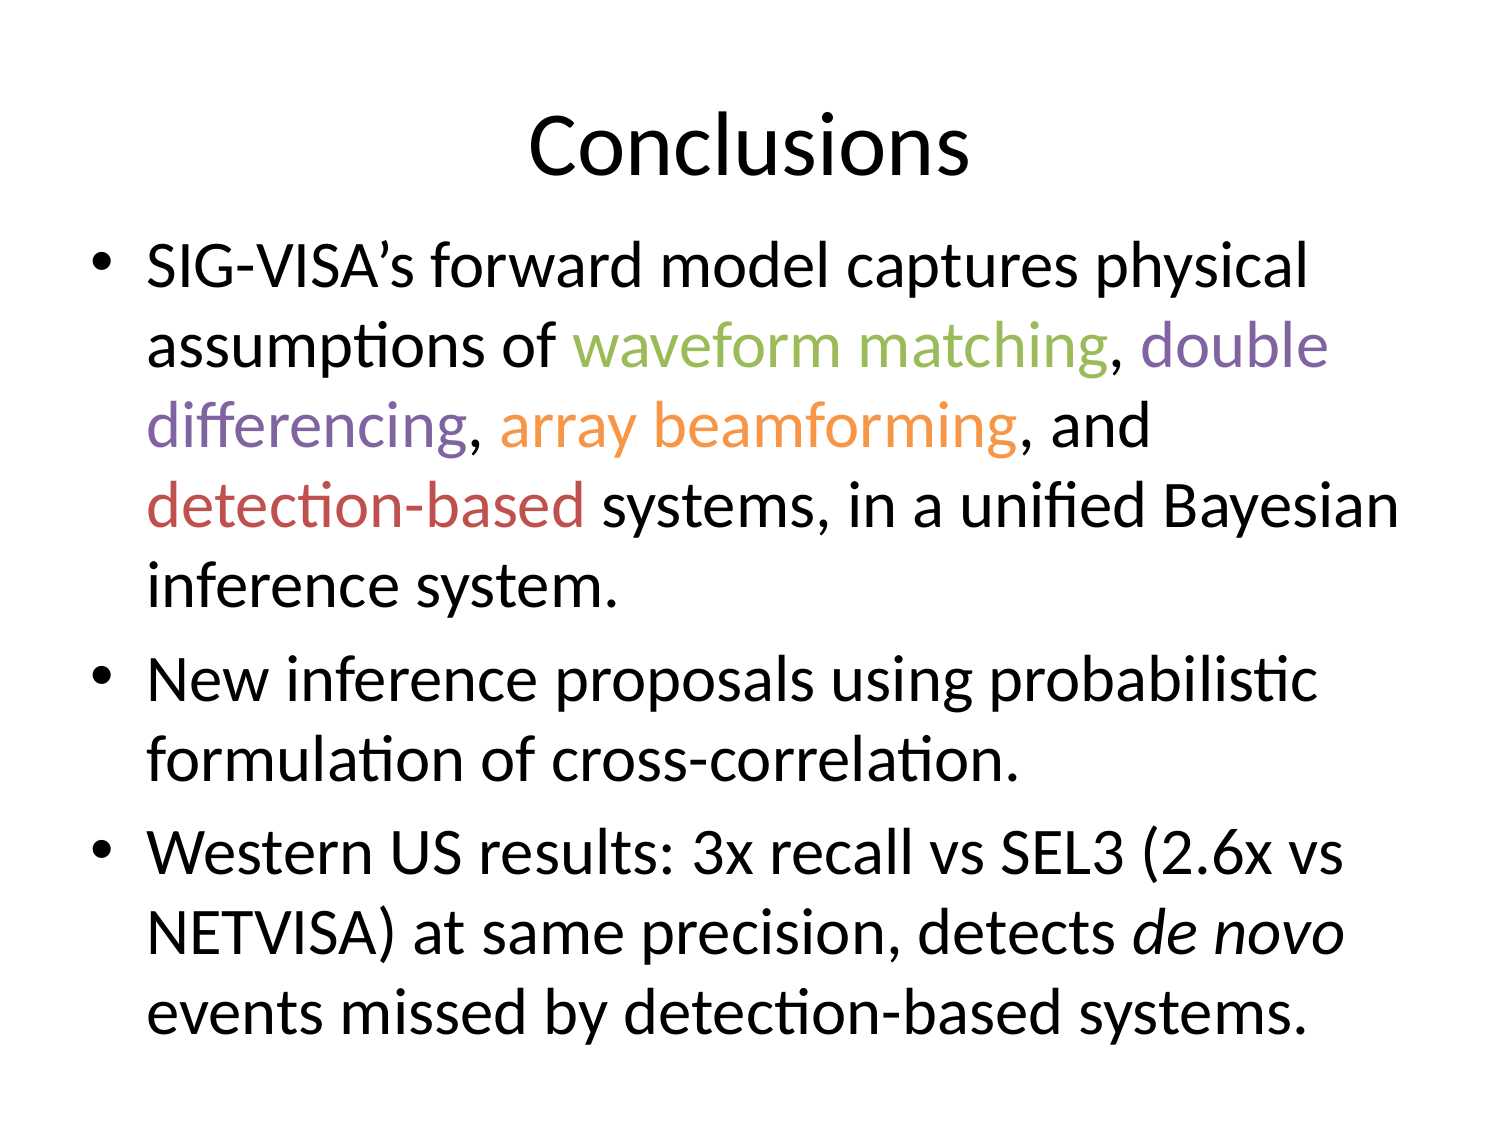

# Conclusions
SIG-VISA’s forward model captures physical assumptions of waveform matching, double differencing, array beamforming, and detection-based systems, in a unified Bayesian inference system.
New inference proposals using probabilistic formulation of cross-correlation.
Western US results: 3x recall vs SEL3 (2.6x vs NETVISA) at same precision, detects de novo events missed by detection-based systems.